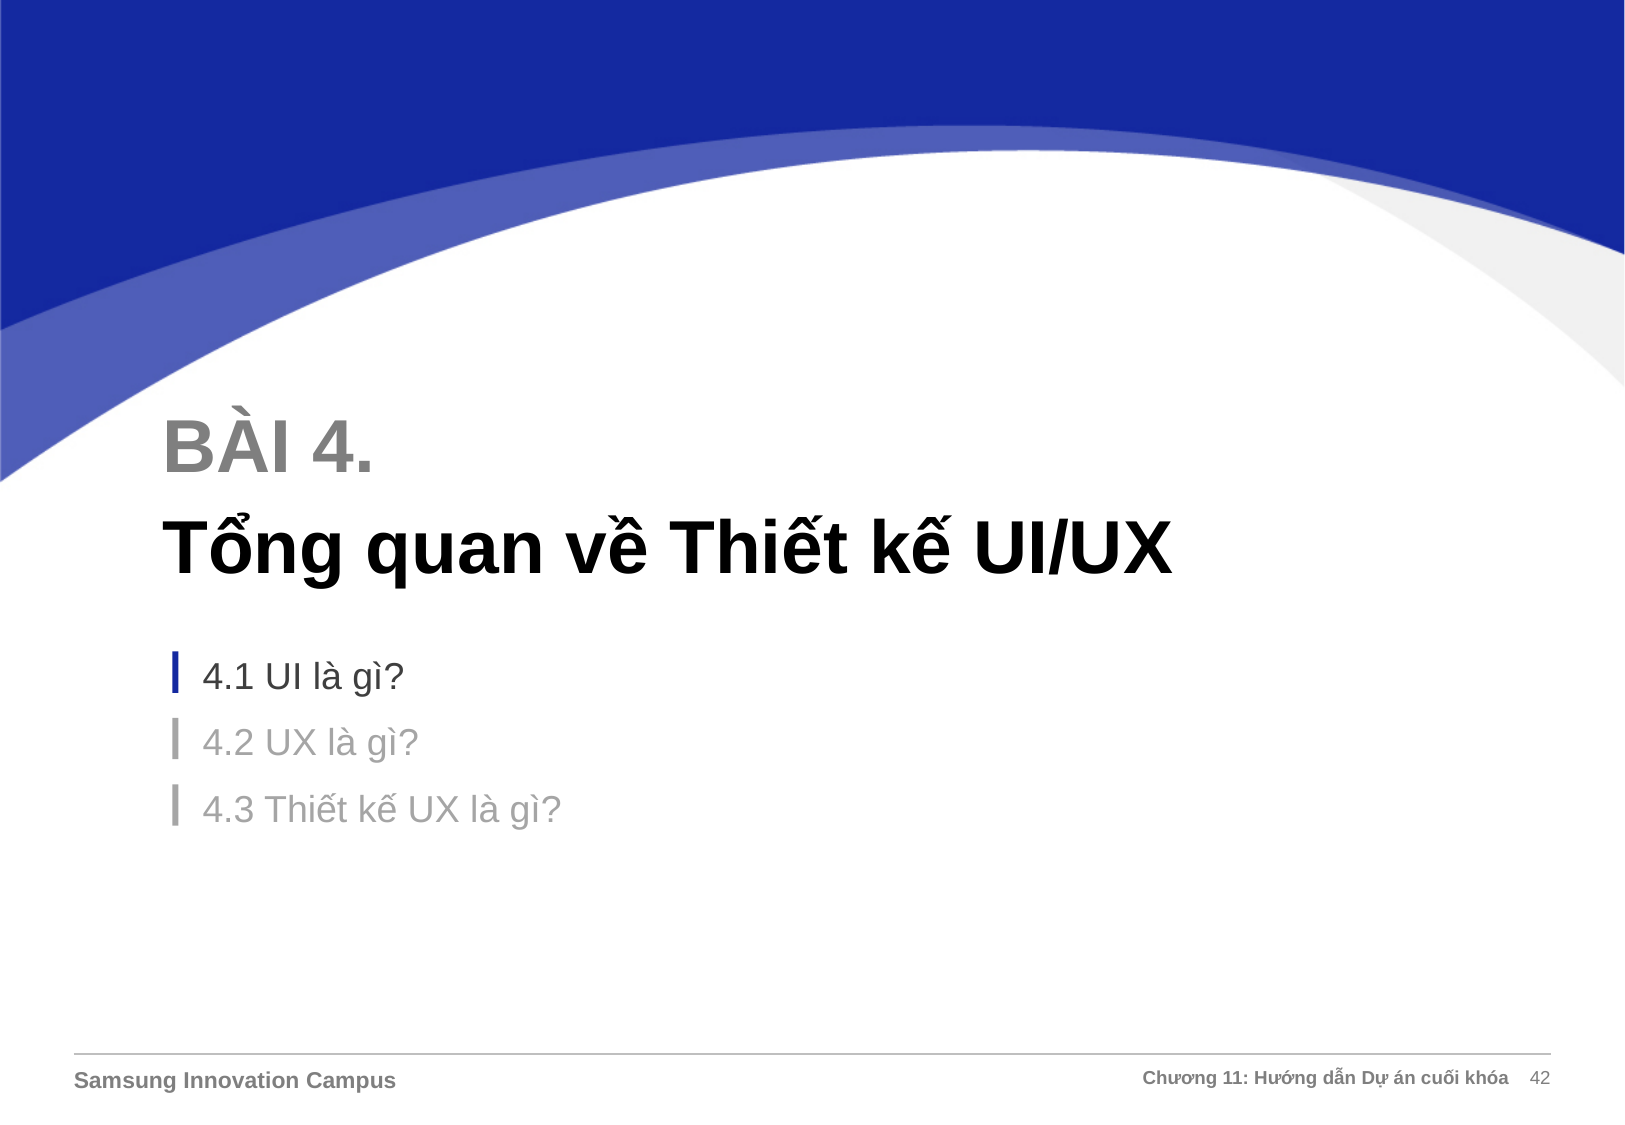

BÀI 4.
Tổng quan về Thiết kế UI/UX

4.1 UI là gì?

4.2 UX là gì?

4.3 Thiết kế UX là gì?